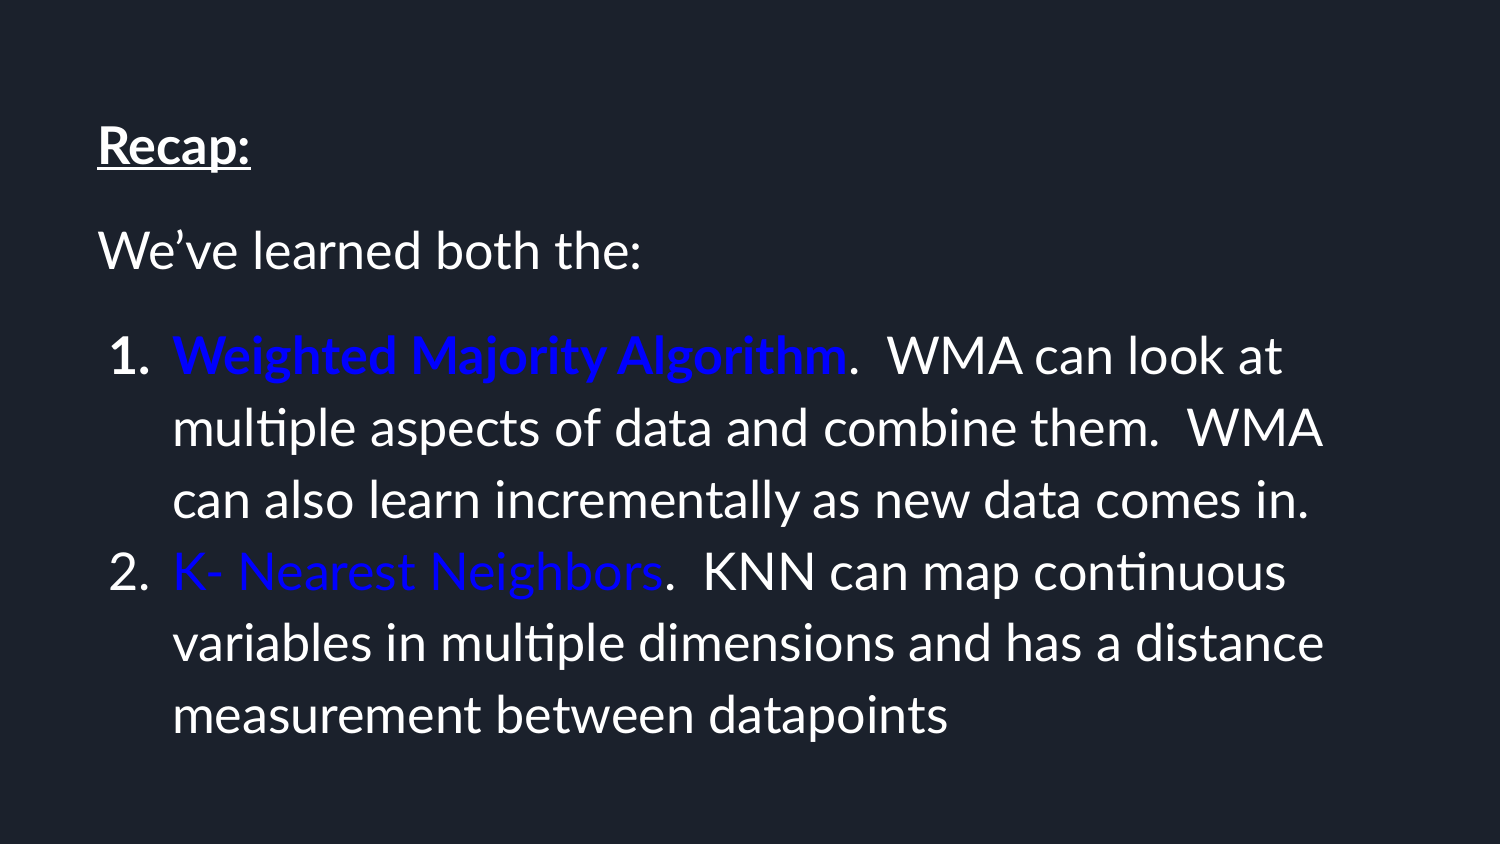

Recap:
We’ve learned both the:
Weighted Majority Algorithm.  WMA can look at multiple aspects of data and combine them.  WMA can also learn incrementally as new data comes in.
K- Nearest Neighbors.  KNN can map continuous variables in multiple dimensions and has a distance measurement between datapoints
Selling your idea